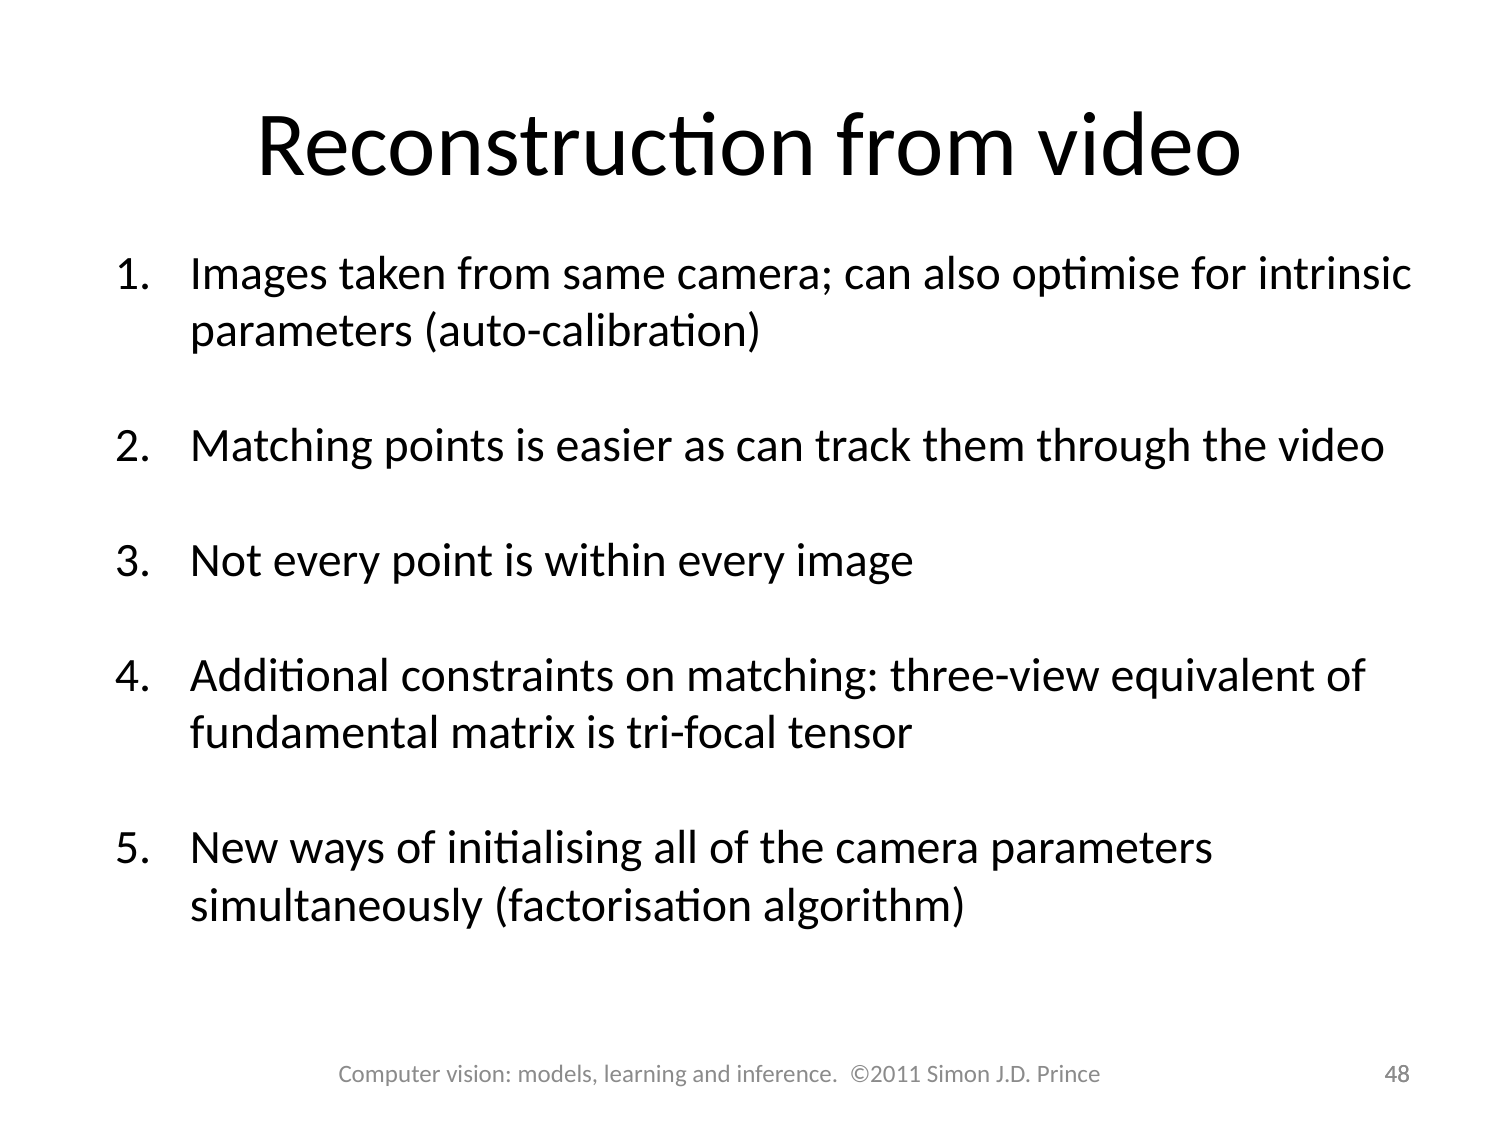

# Reconstruction from video
Images taken from same camera; can also optimise for intrinsic parameters (auto-calibration)

Matching points is easier as can track them through the video

Not every point is within every image

Additional constraints on matching: three-view equivalent of fundamental matrix is tri-focal tensor

New ways of initialising all of the camera parameters simultaneously (factorisation algorithm)

Computer vision: models, learning and inference.  ©2011 Simon J.D. Prince
48
48